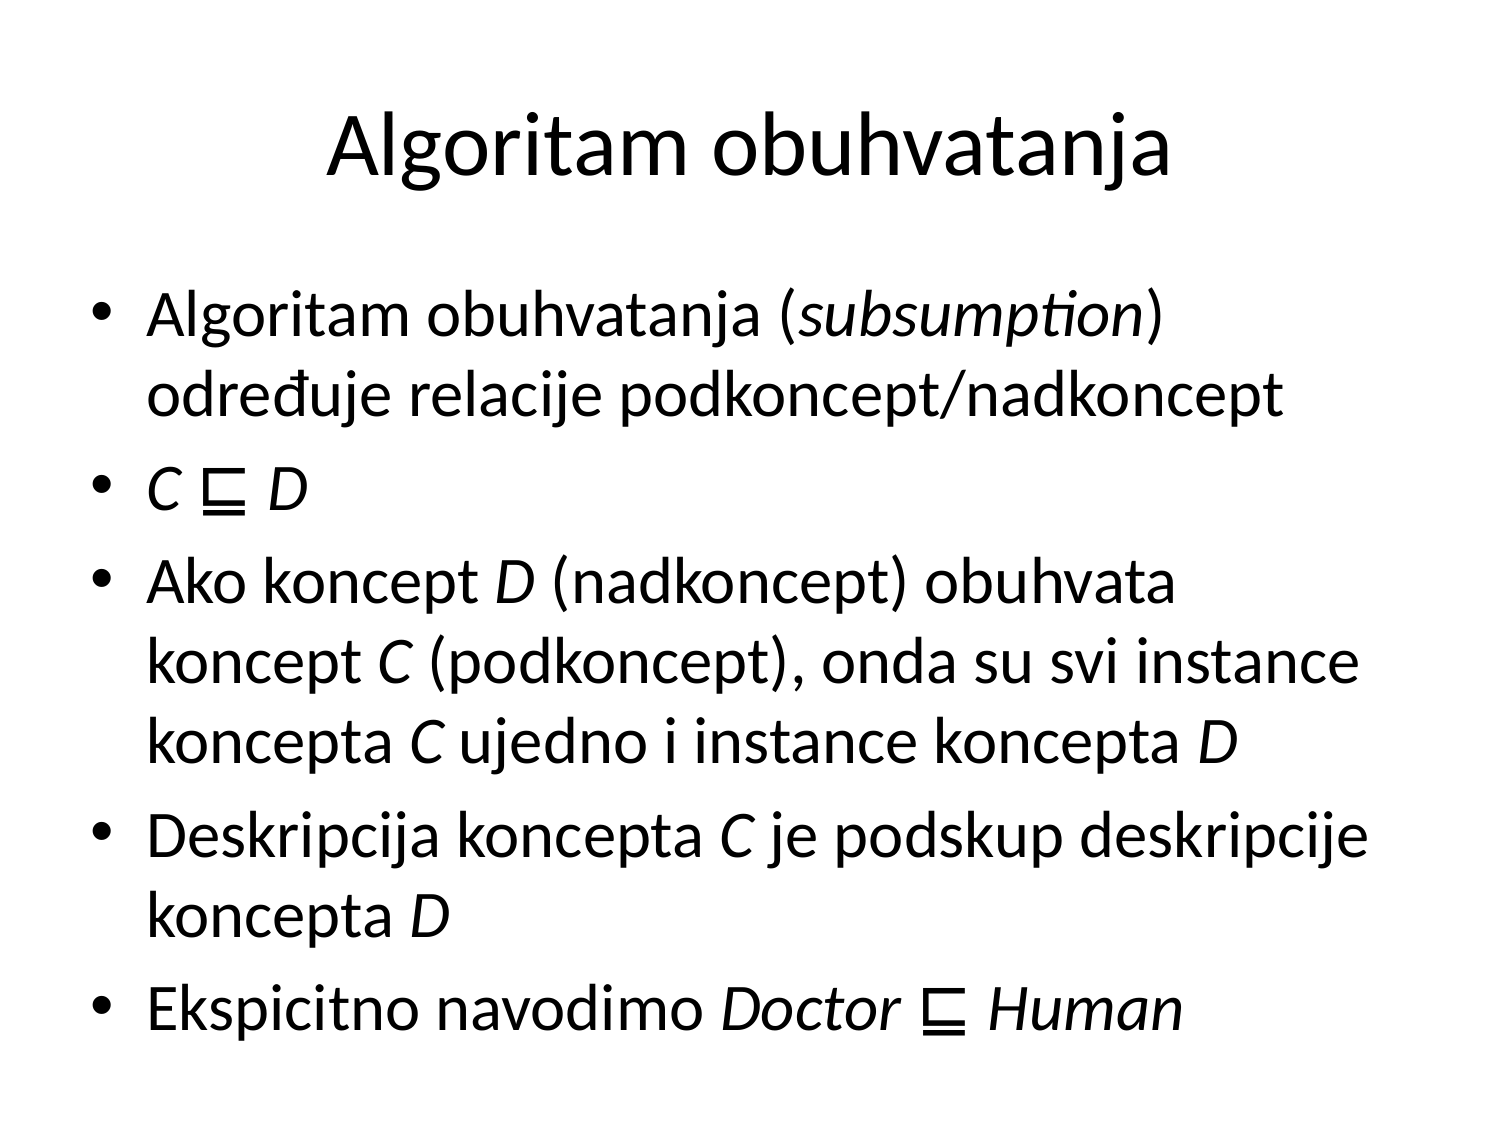

# Algoritam obuhvatanja
Algoritam obuhvatanja (subsumption) određuje relacije podkoncept/nadkoncept
C ⊑ D
Ako koncept D (nadkoncept) obuhvata koncept C (podkoncept), onda su svi instance koncepta C ujedno i instance koncepta D
Deskripcija koncepta C je podskup deskripcije koncepta D
Ekspicitno navodimo Doctor ⊑ Human